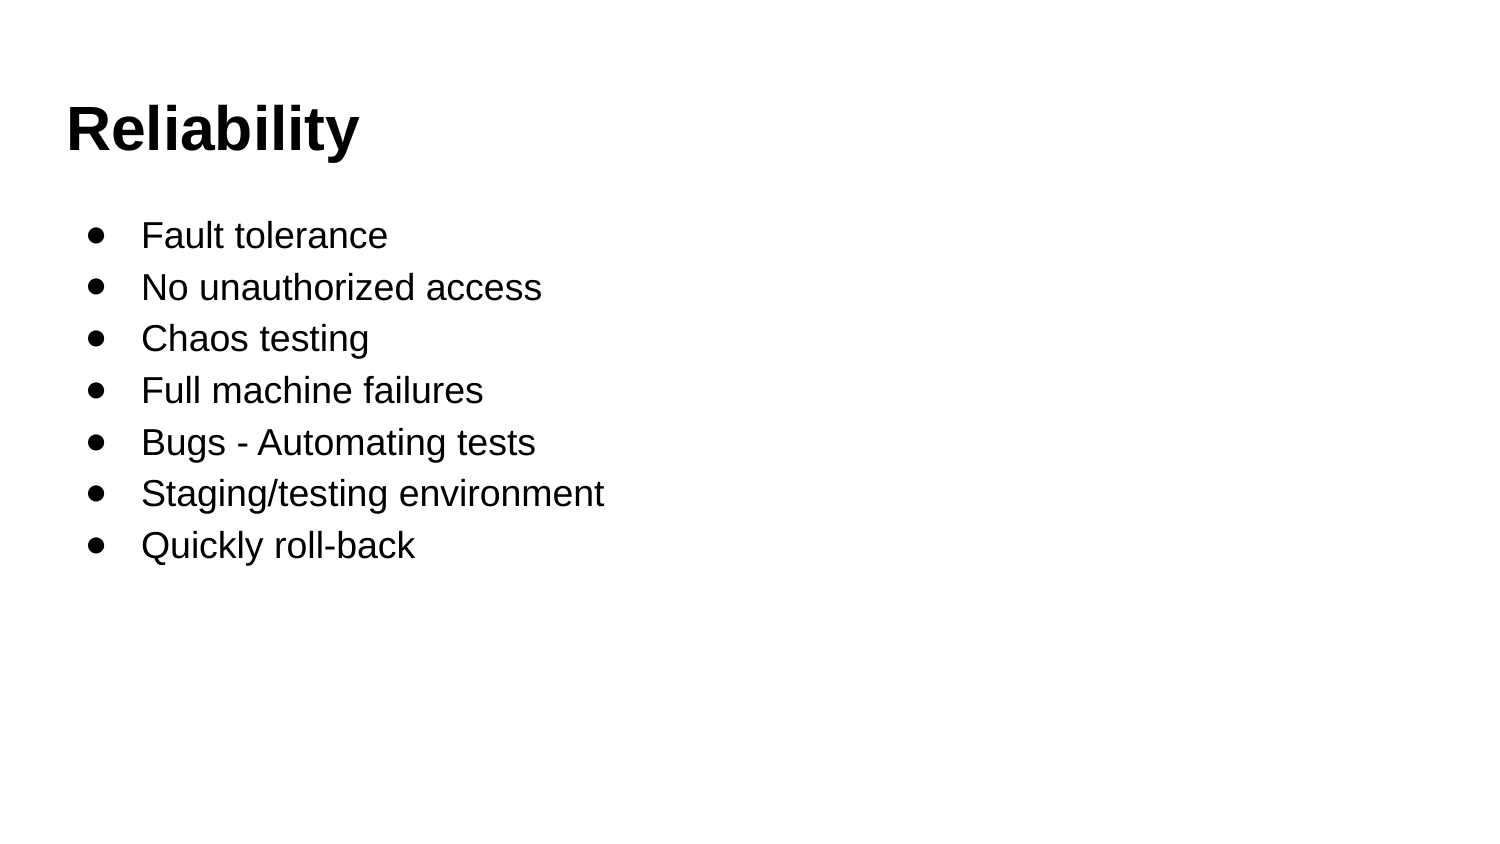

# Reliability
Fault tolerance
No unauthorized access
Chaos testing
Full machine failures
Bugs - Automating tests
Staging/testing environment
Quickly roll-back